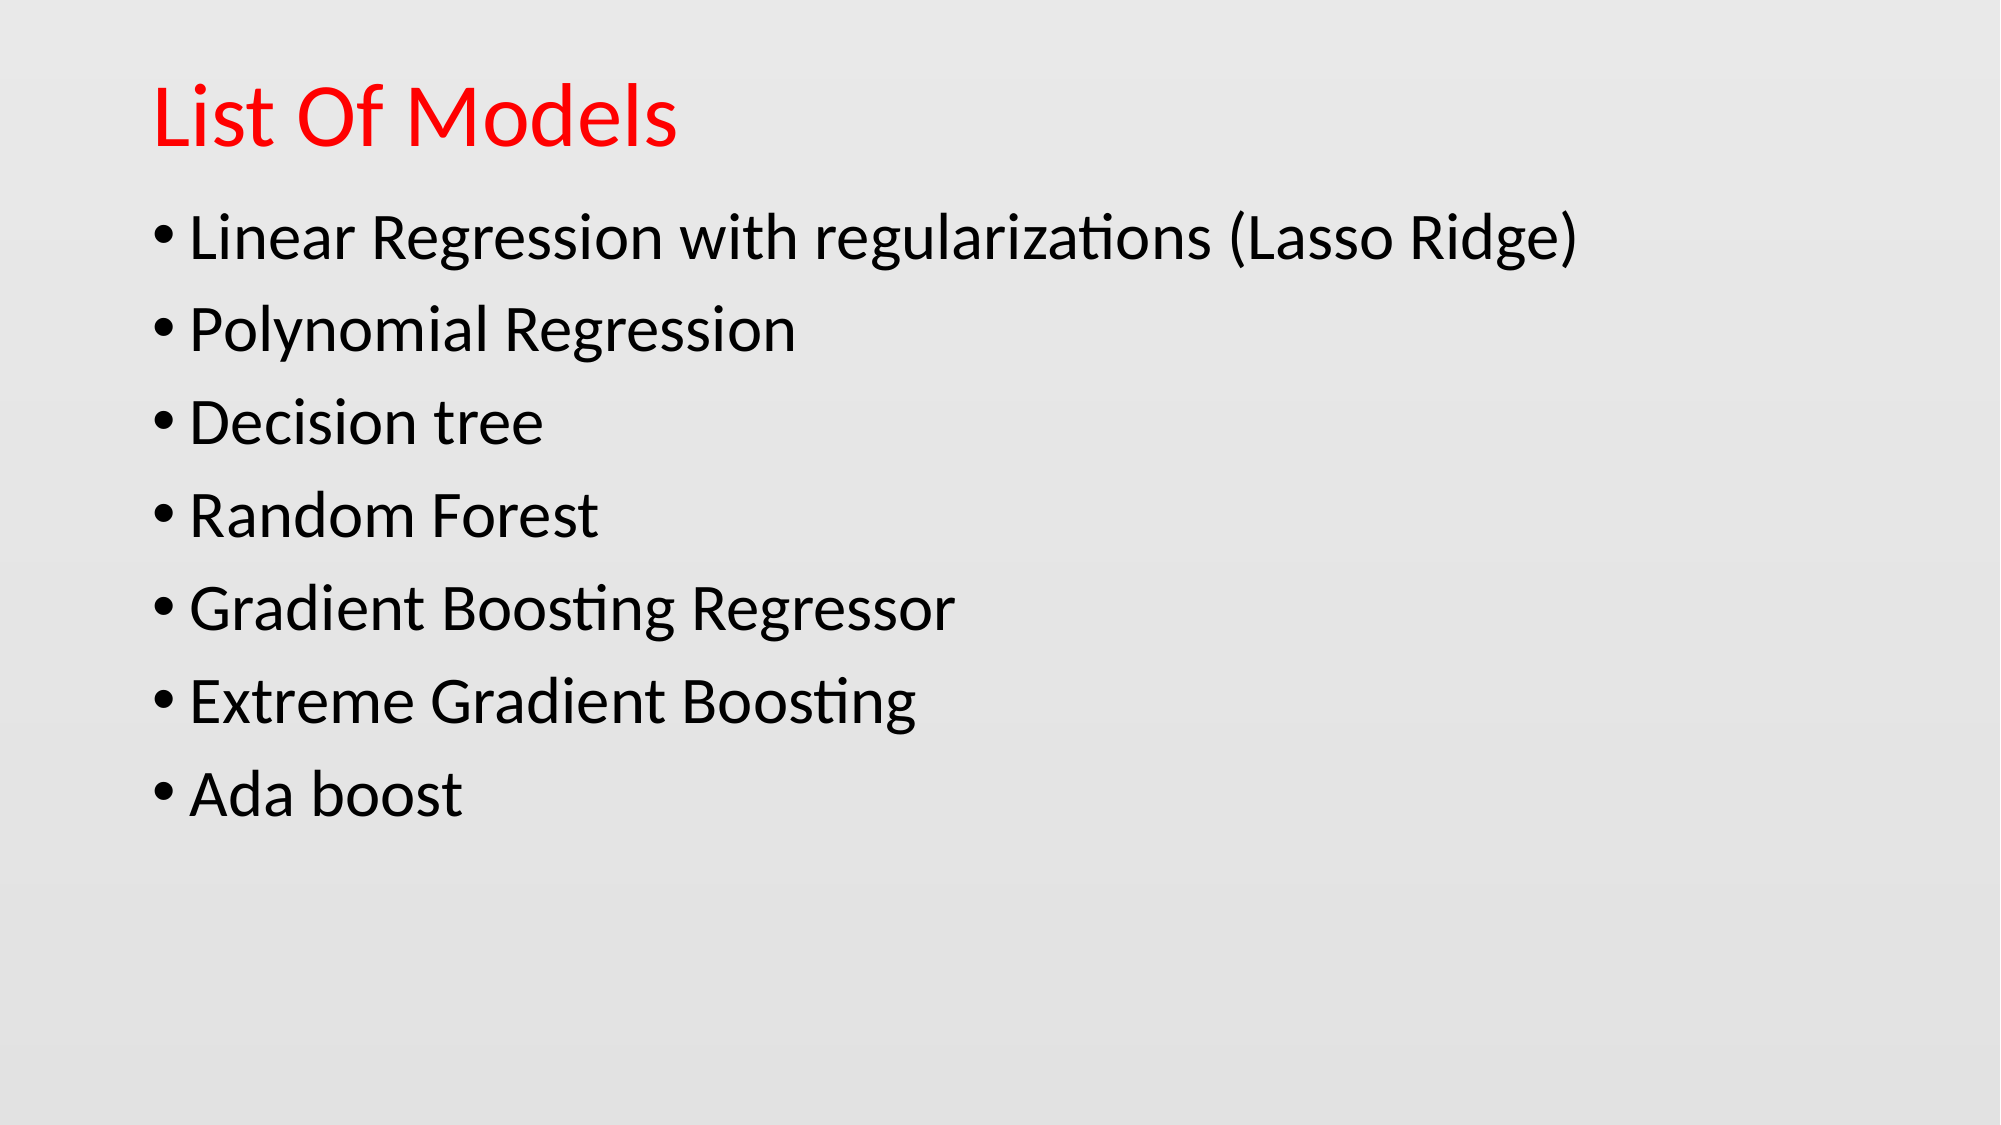

# List Of Models
Linear Regression with regularizations (Lasso Ridge)
Polynomial Regression
Decision tree
Random Forest
Gradient Boosting Regressor
Extreme Gradient Boosting
Ada boost